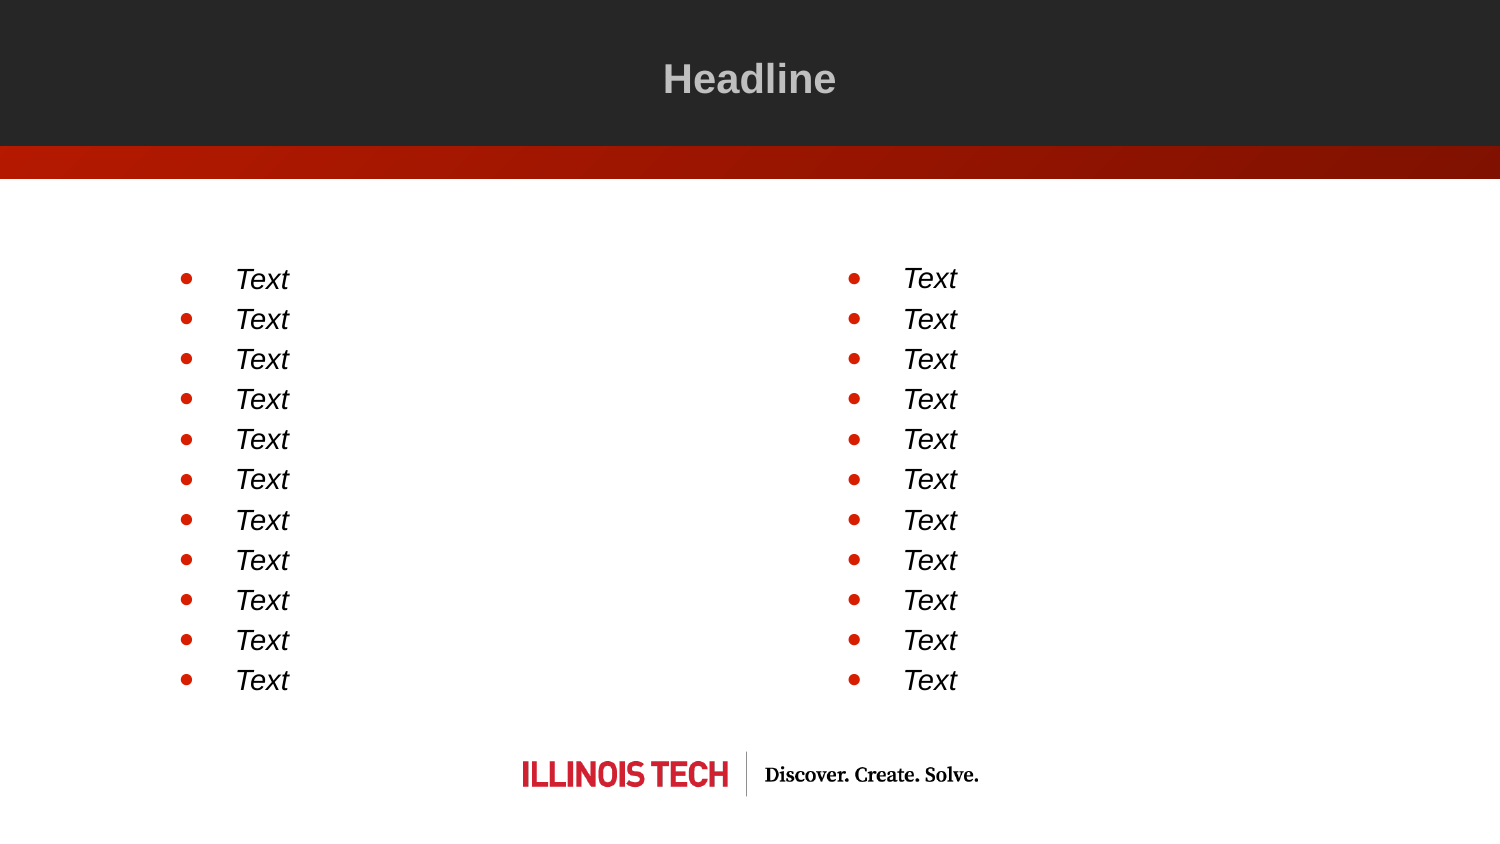

Headline
Text
Text
Text
Text
Text
Text
Text
Text
Text
Text
Text

Text
Text
Text
Text
Text
Text
Text
Text
Text
Text
Text